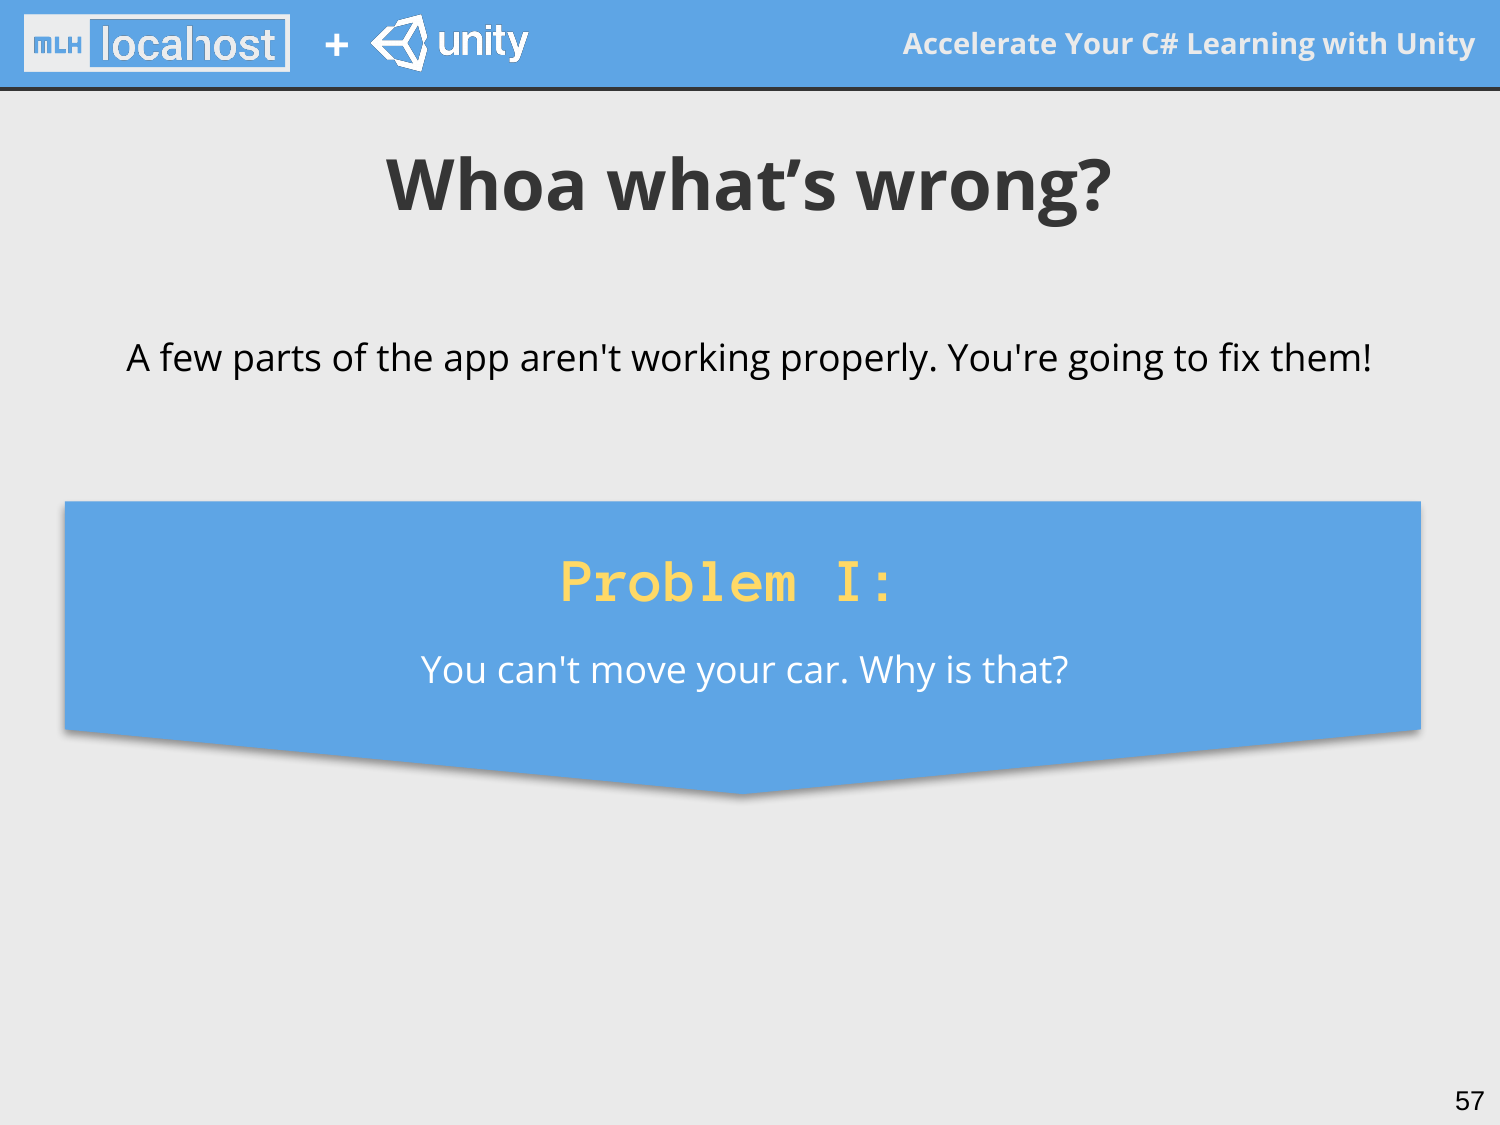

Whoa what’s wrong?
A few parts of the app aren't working properly. You're going to fix them!
Problem I:
You can't move your car. Why is that?